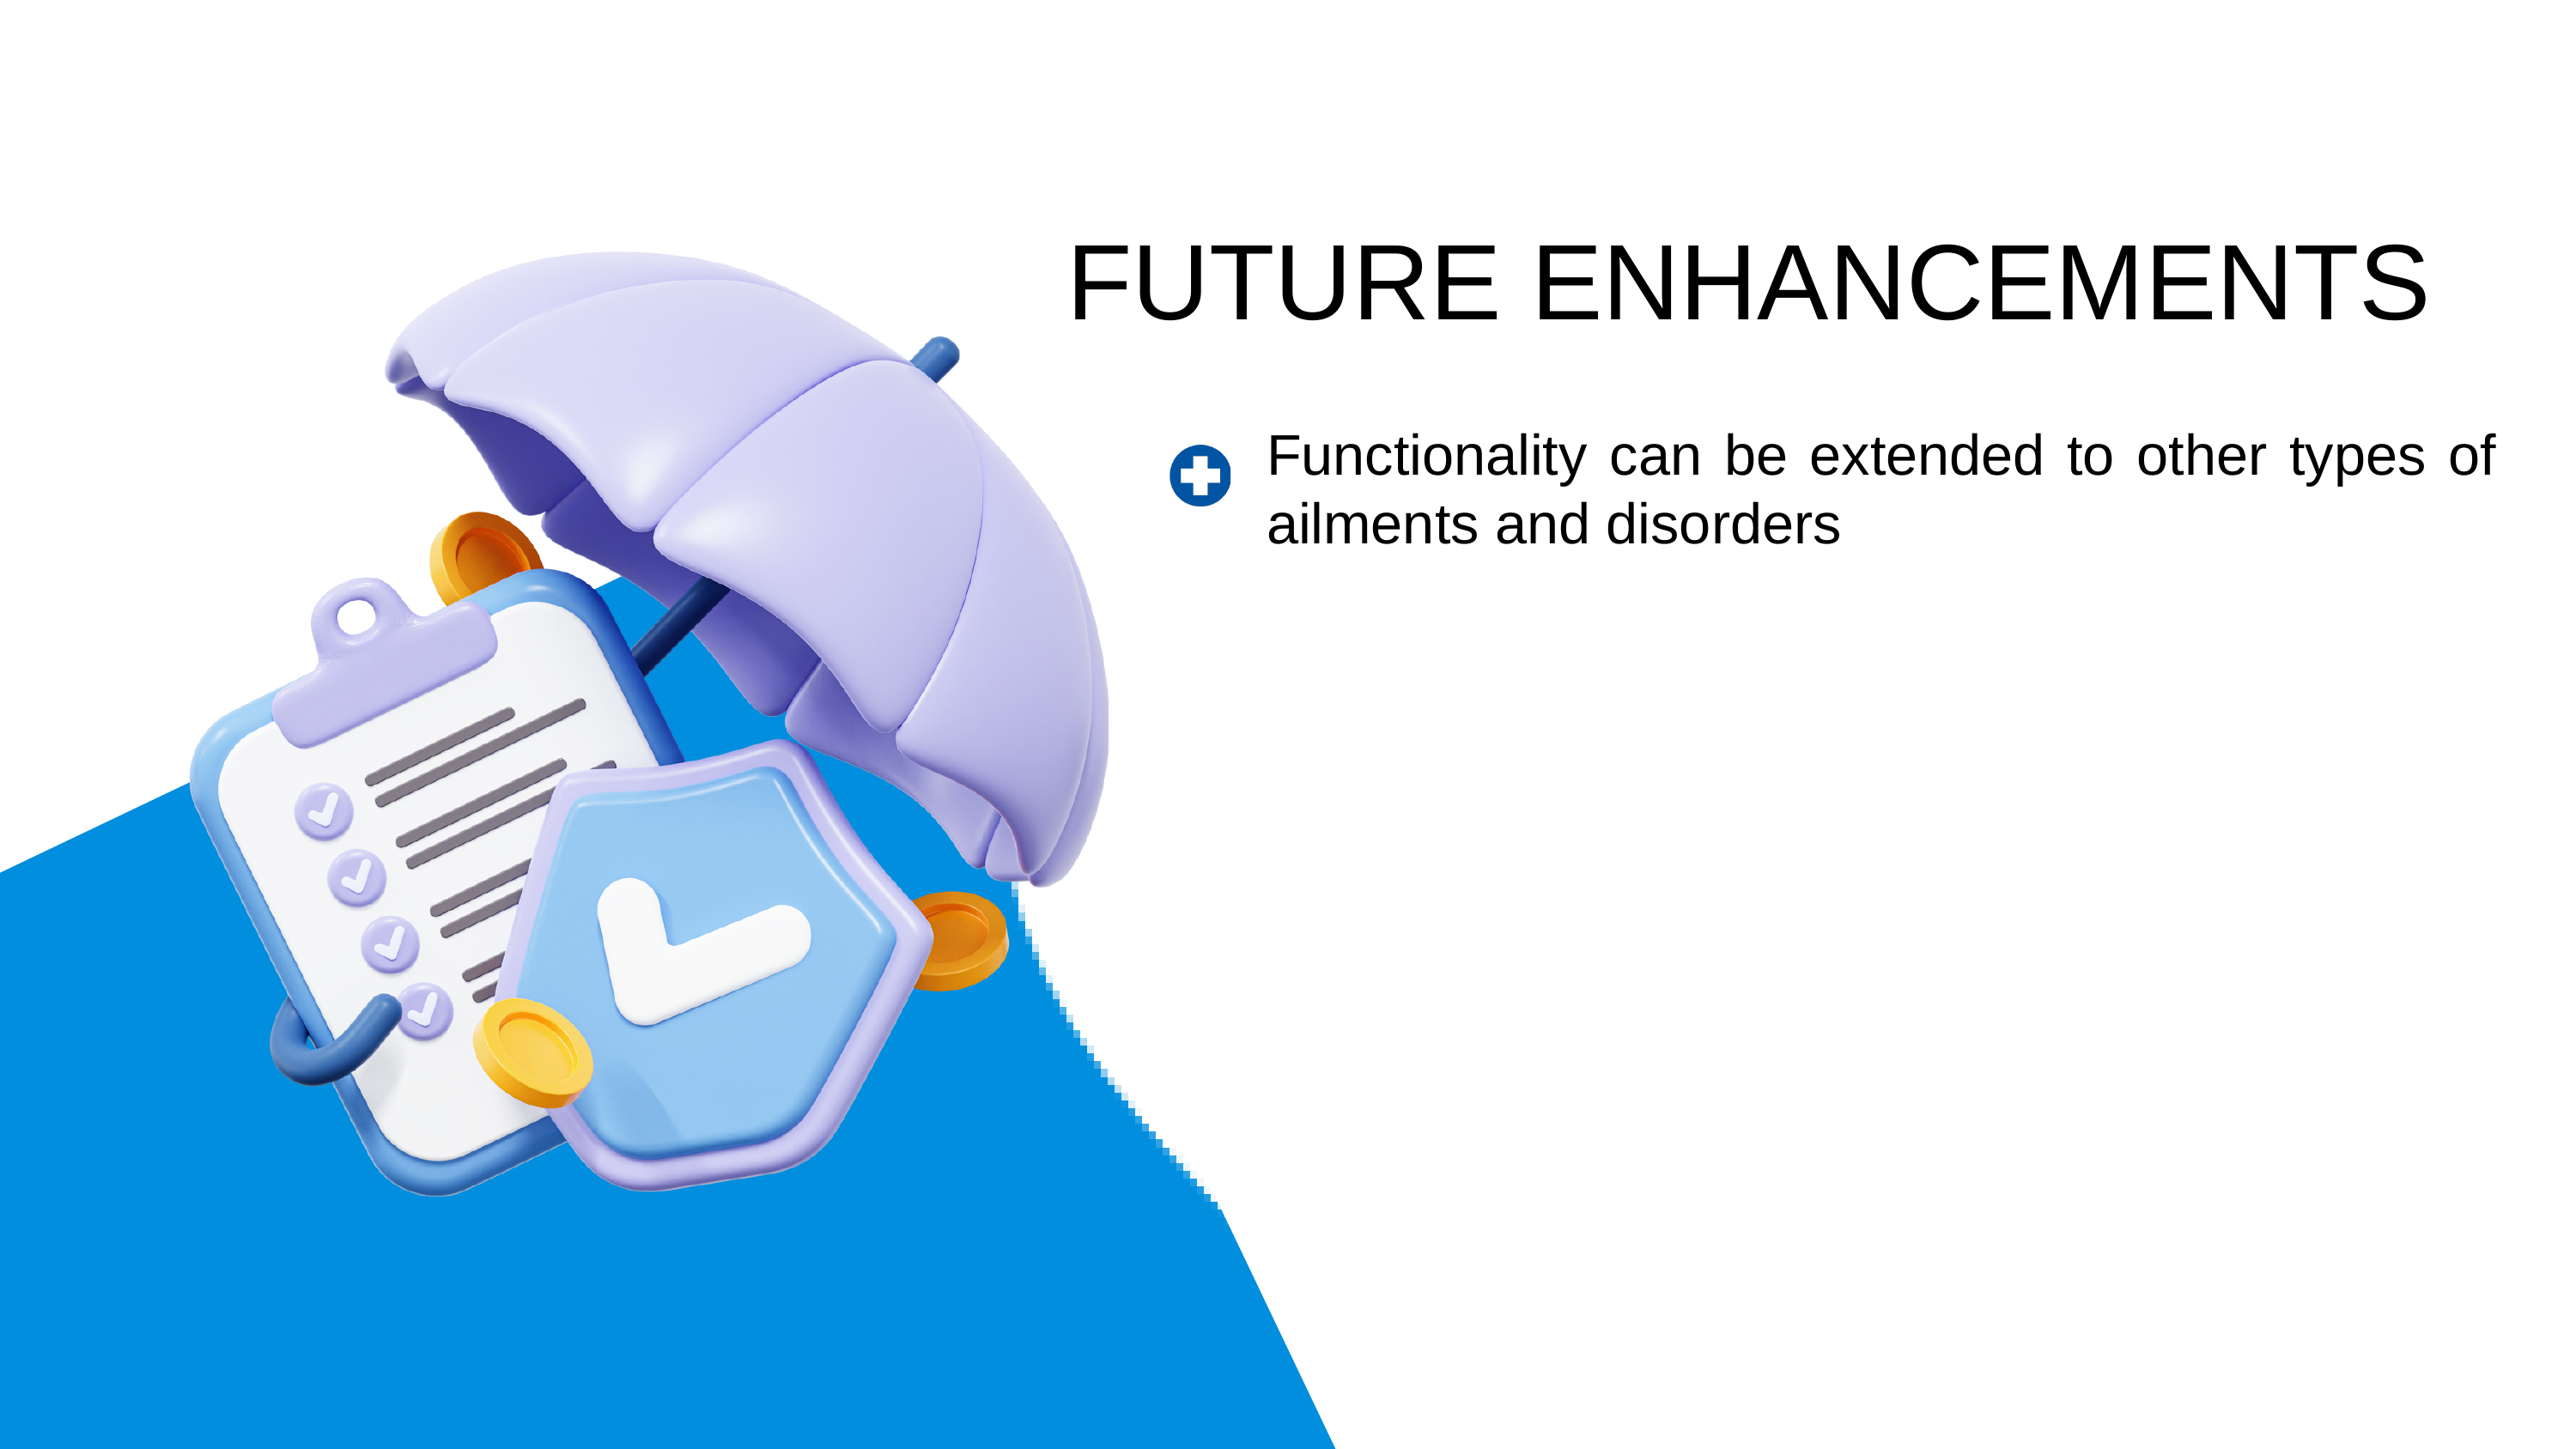

FUTURE ENHANCEMENTS

Functionality can be extended to other types of ailments and disorders